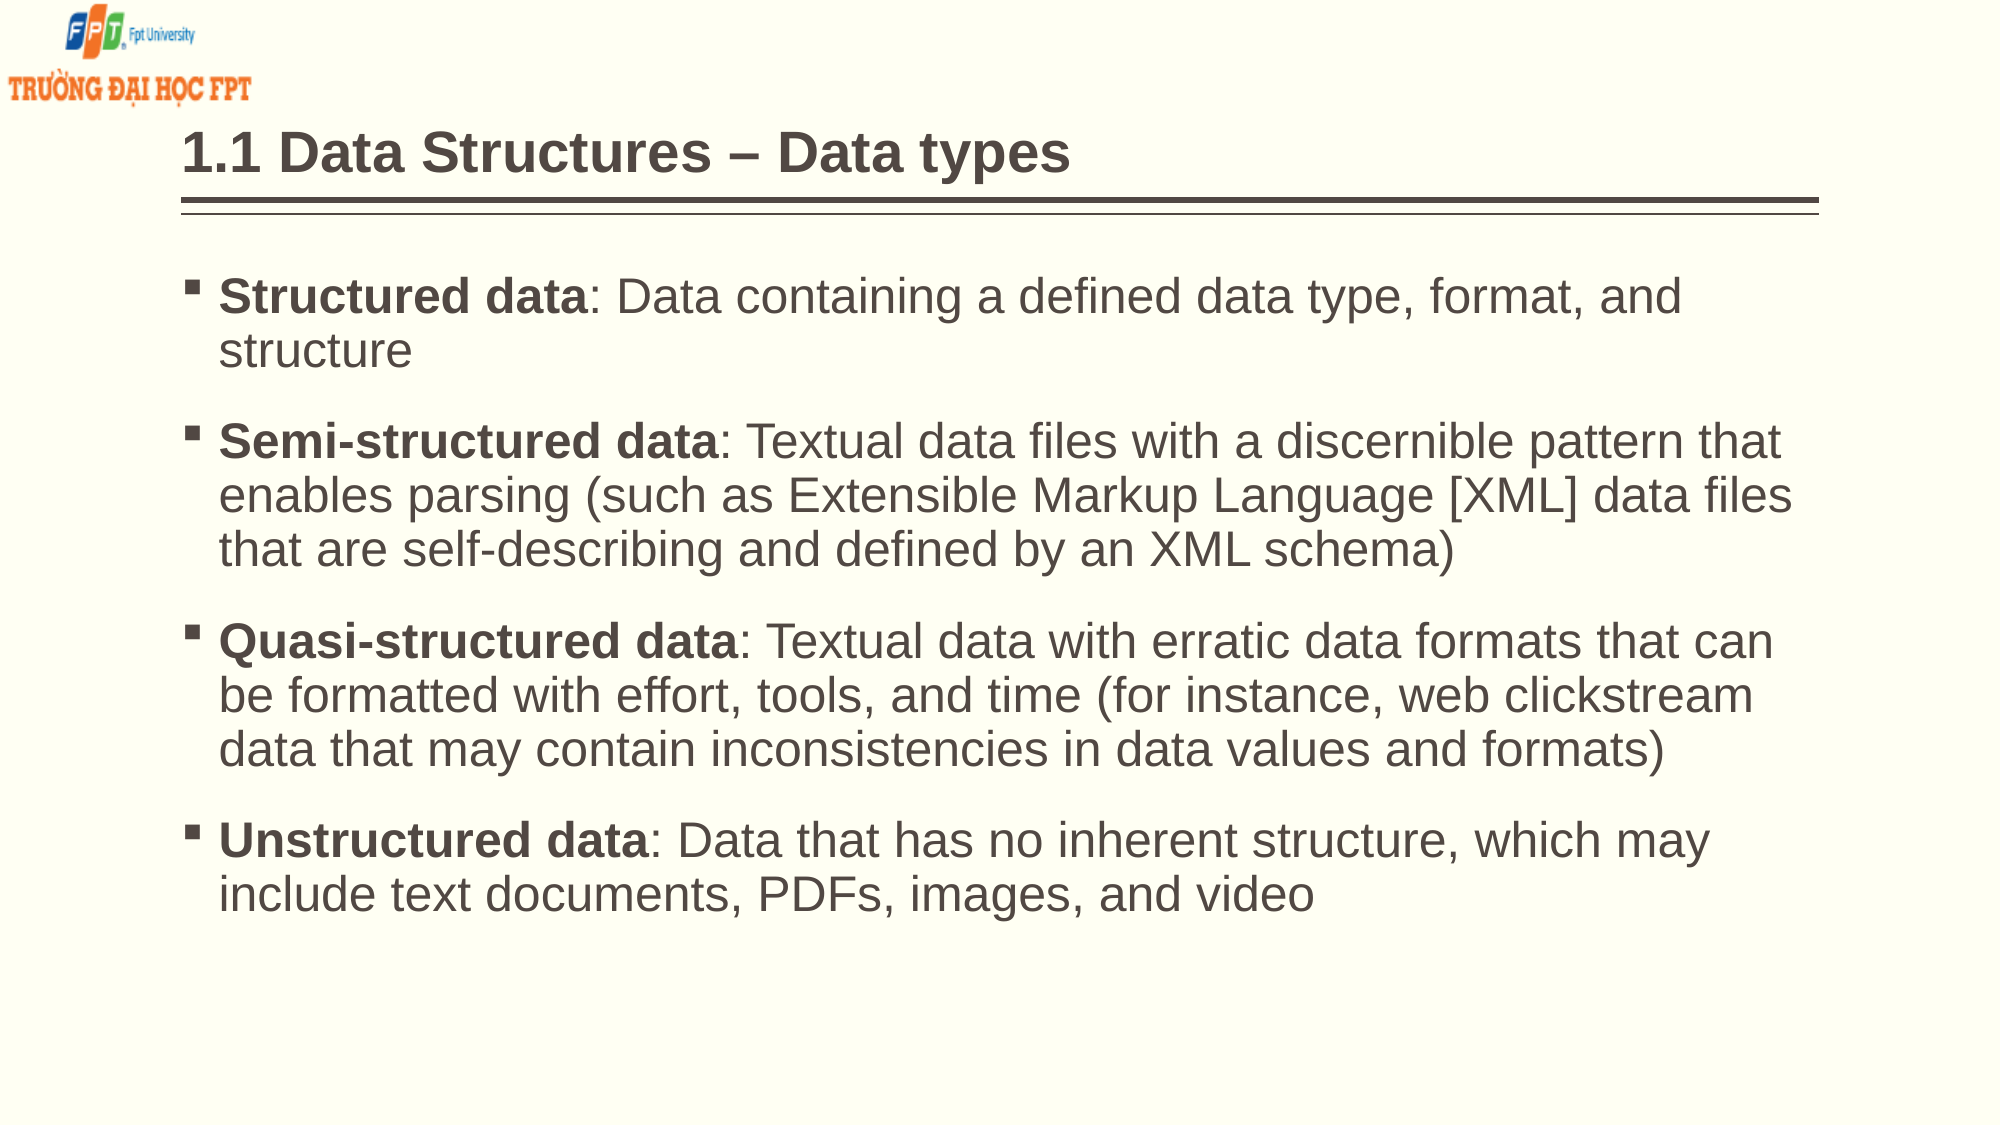

# 1.1 Data Structures – Data types
Structured data: Data containing a defined data type, format, and structure
Semi-structured data: Textual data files with a discernible pattern that enables parsing (such as Extensible Markup Language [XML] data files that are self-describing and defined by an XML schema)
Quasi-structured data: Textual data with erratic data formats that can be formatted with effort, tools, and time (for instance, web clickstream data that may contain inconsistencies in data values and formats)
Unstructured data: Data that has no inherent structure, which may include text documents, PDFs, images, and video